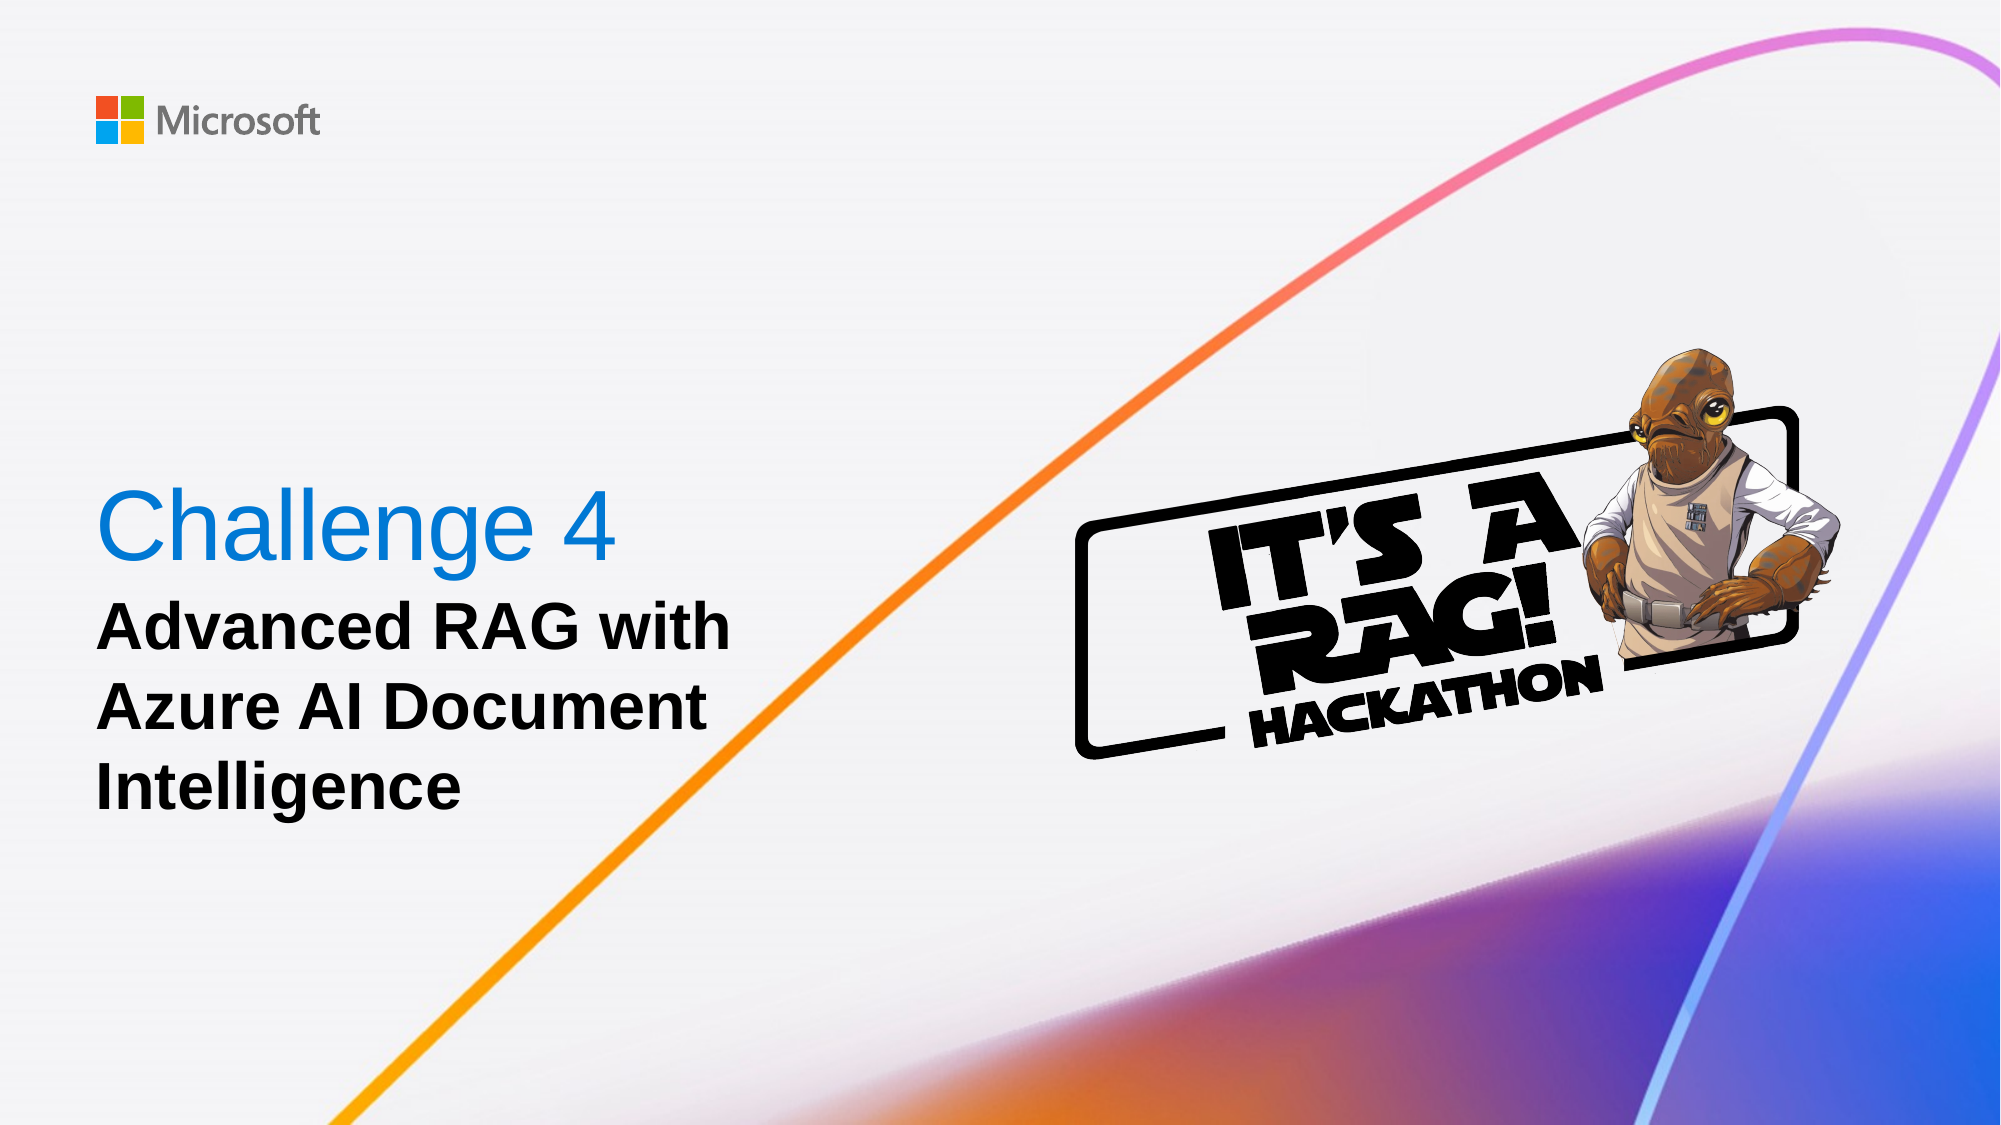

# Challenge 4
Advanced RAG with Azure AI Document Intelligence